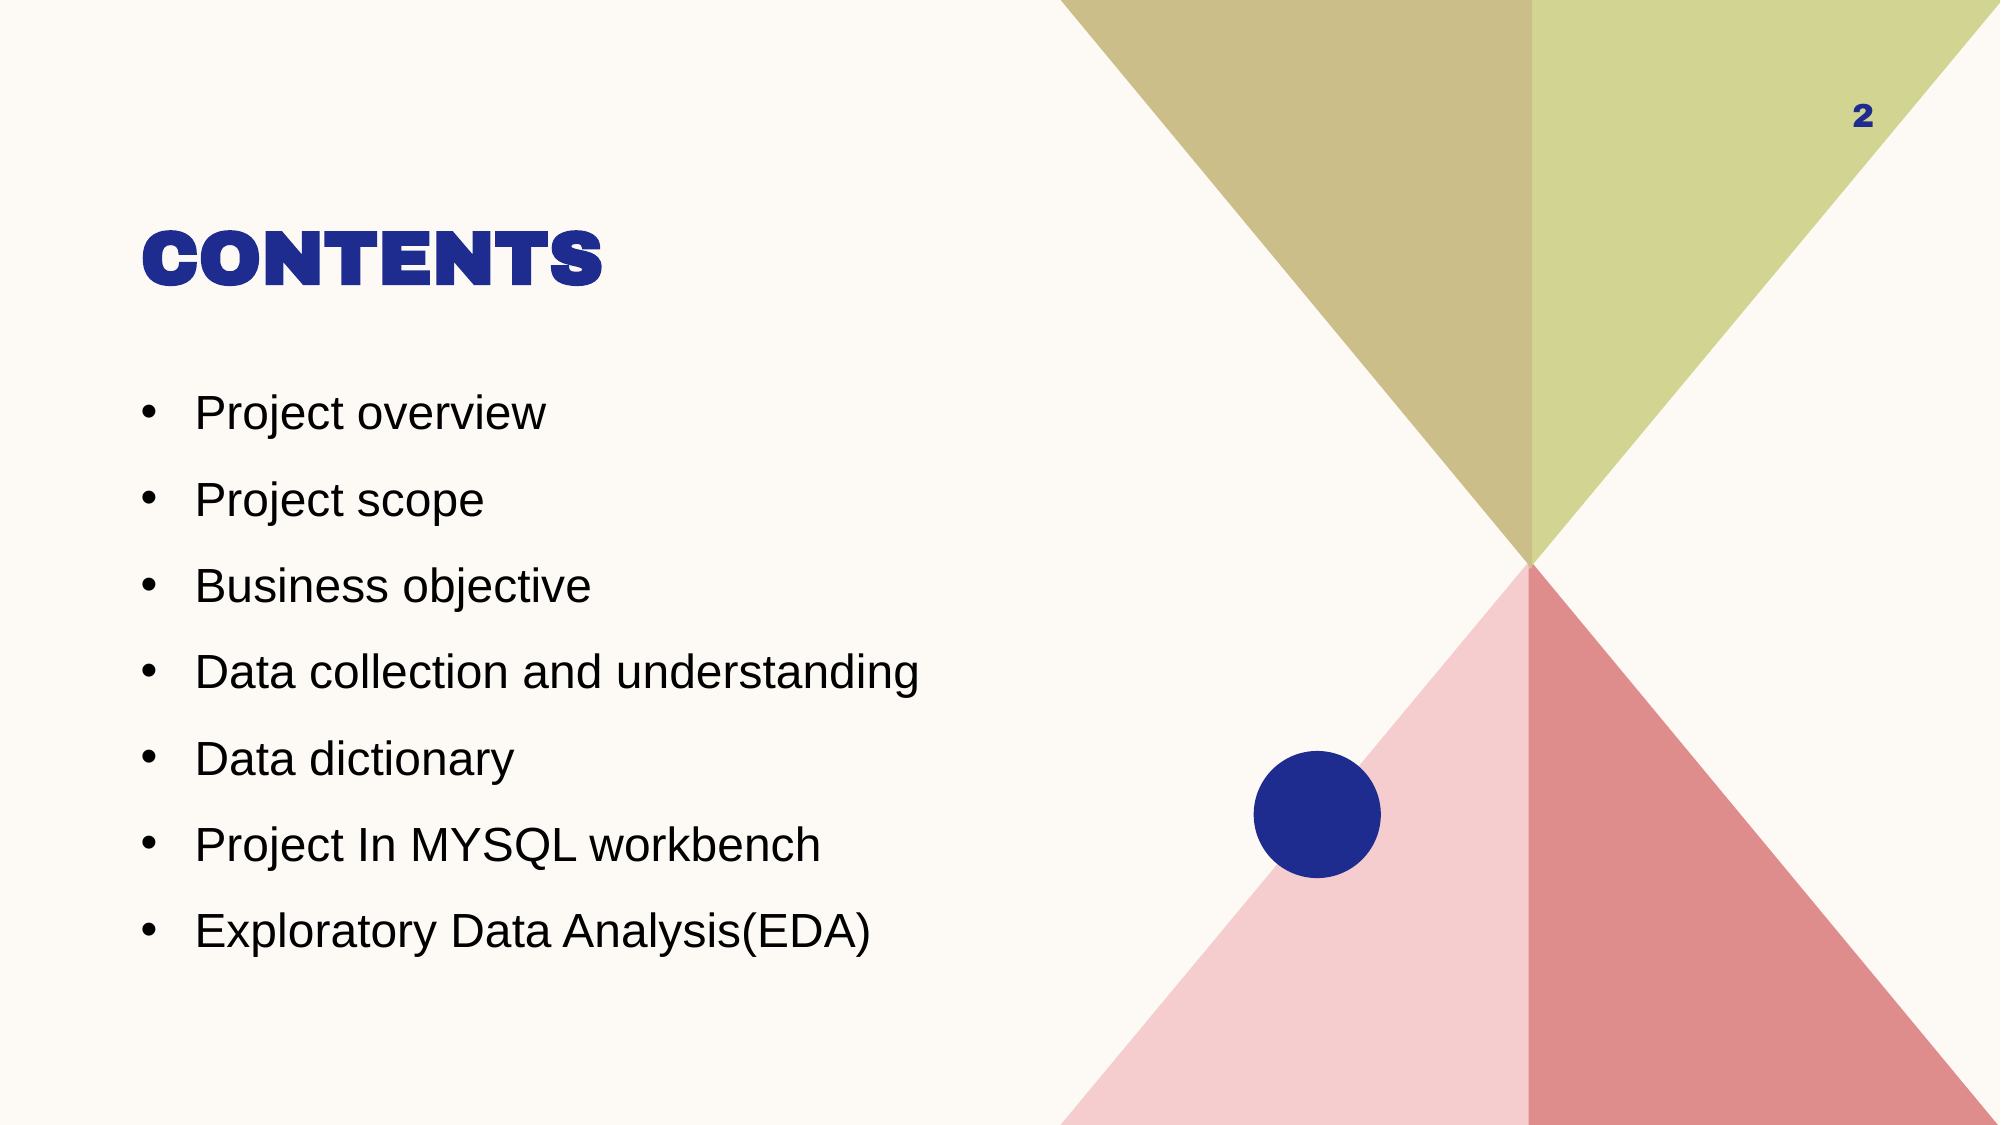

# Contents
2
Project overview
Project scope
Business objective
Data collection and understanding
Data dictionary
Project In MYSQL workbench
Exploratory Data Analysis(EDA)